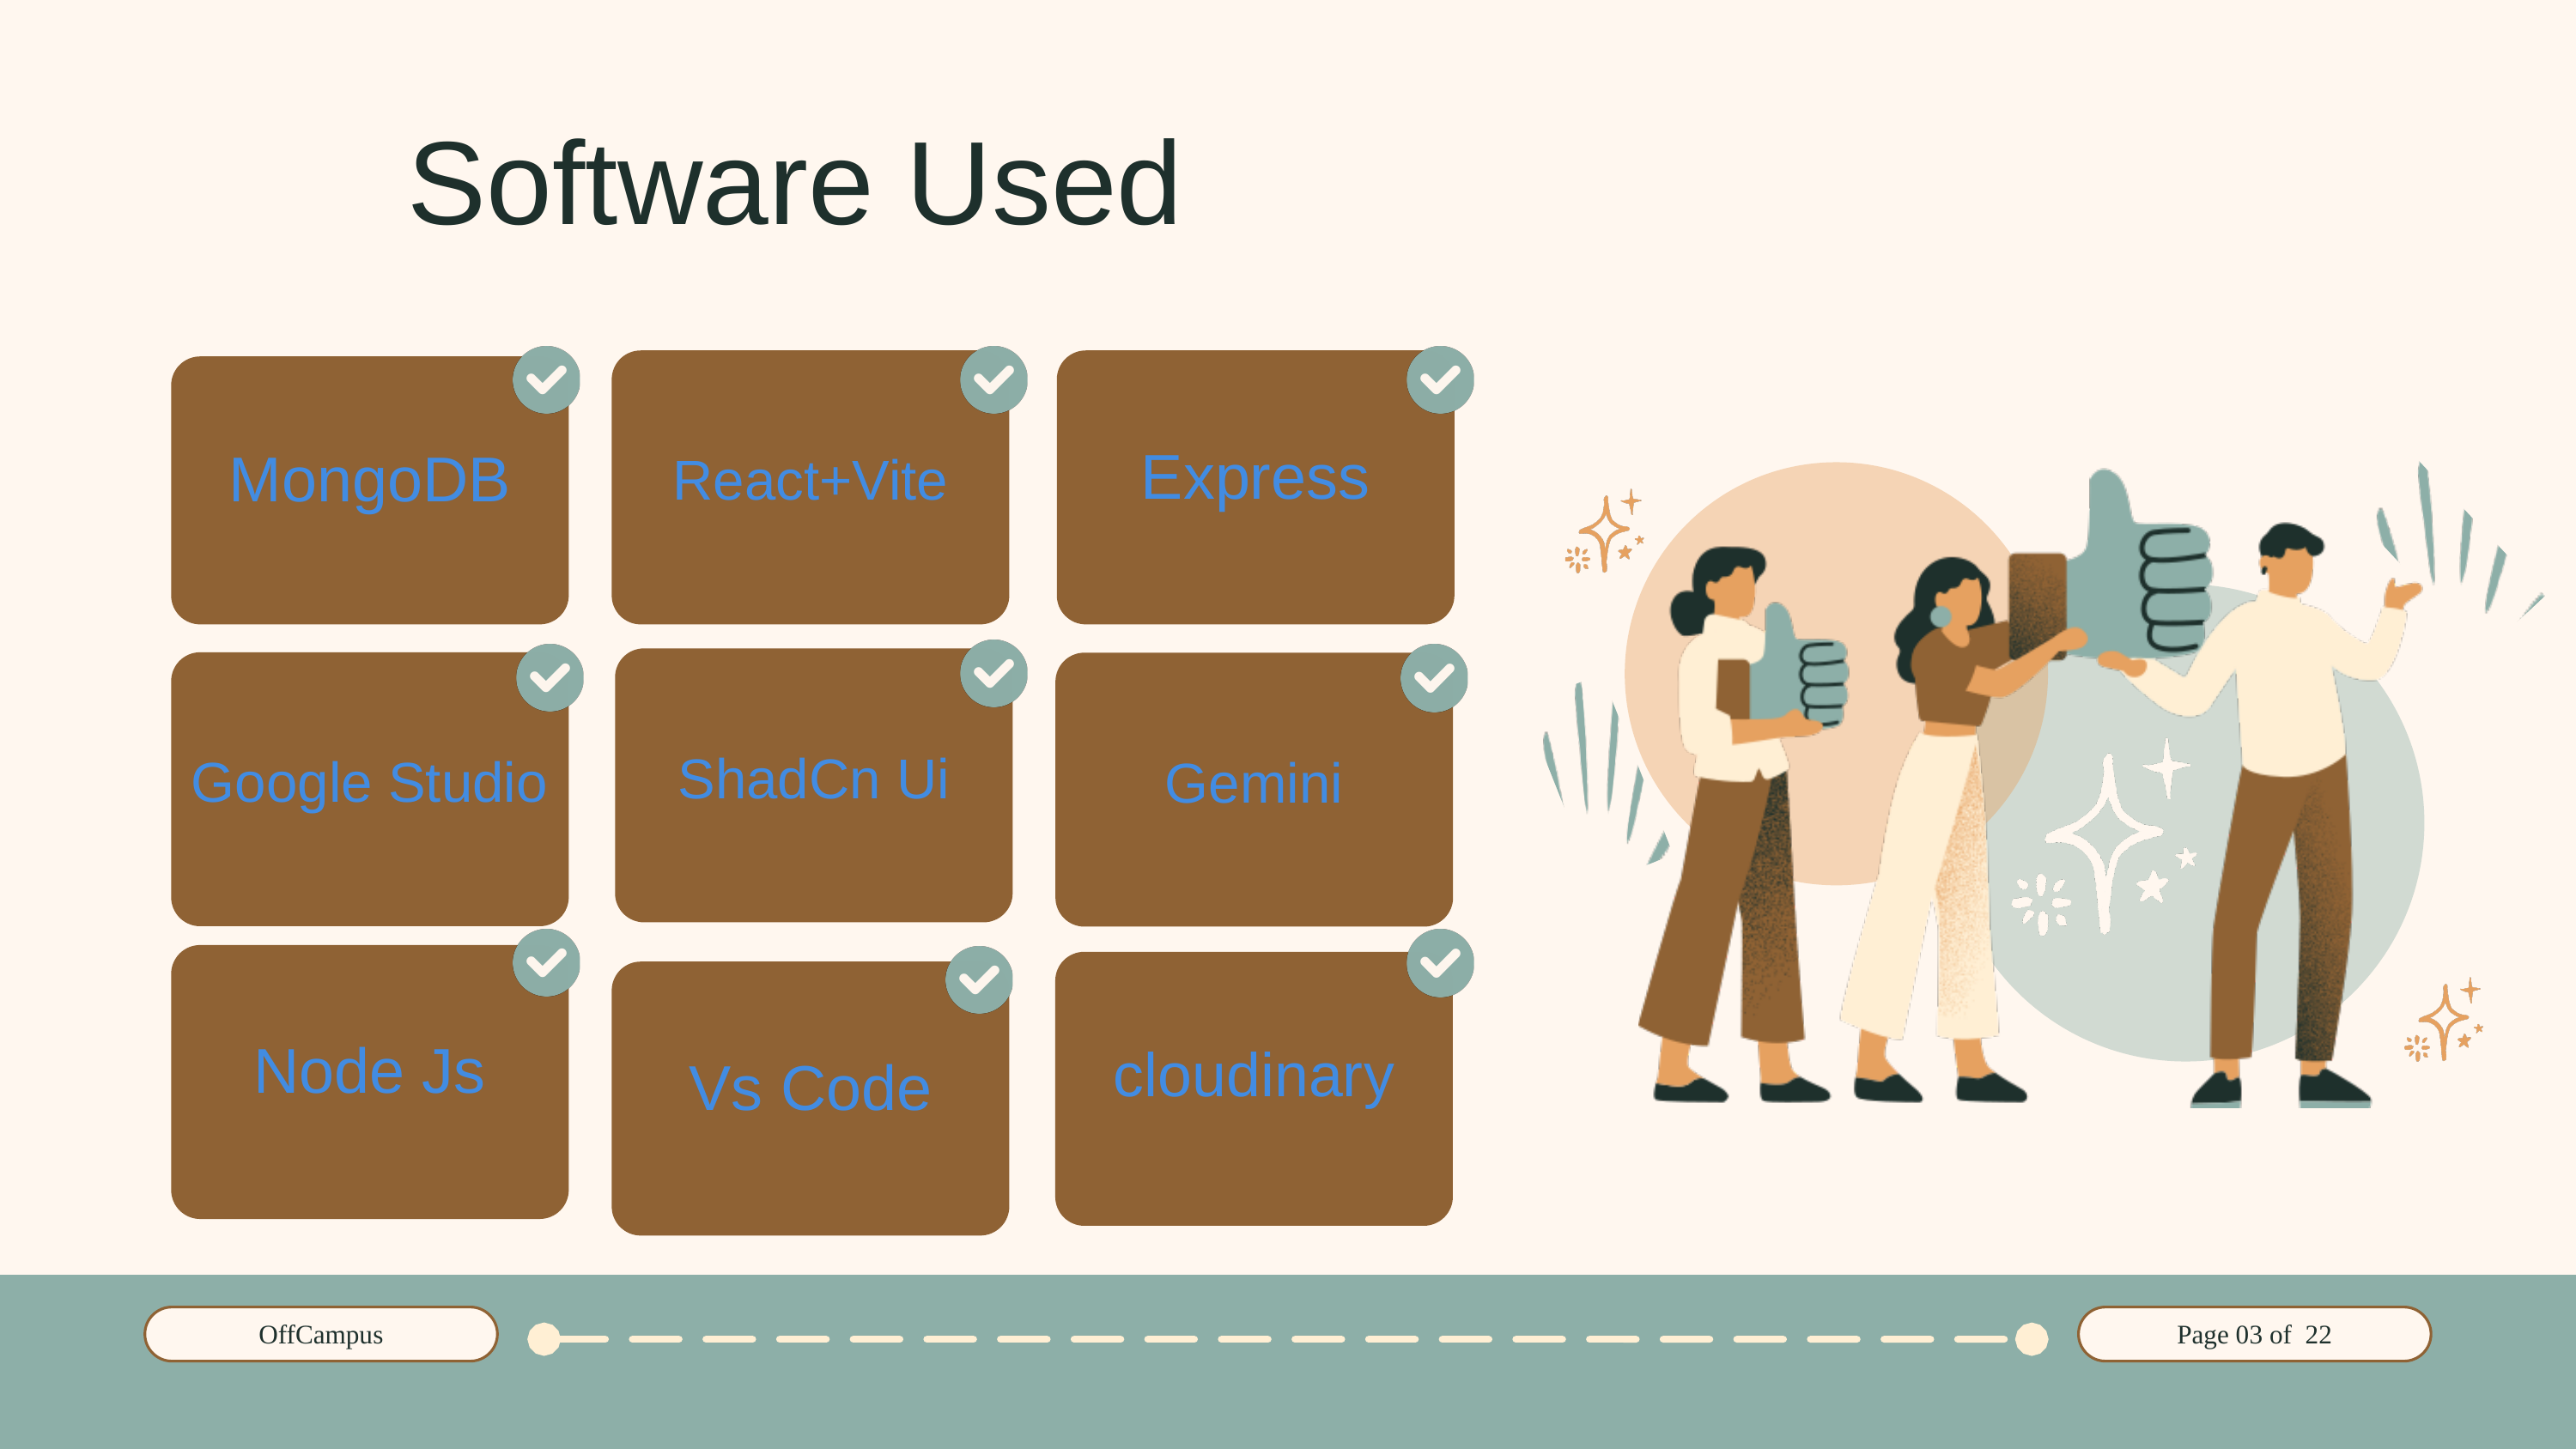

Software Used

React+Vite

Express

MongoDB

ShadCn Ui

Google Studio

Gemini

Node Js

cloudinary

Vs Code

OffCampus
Page 03 of  22